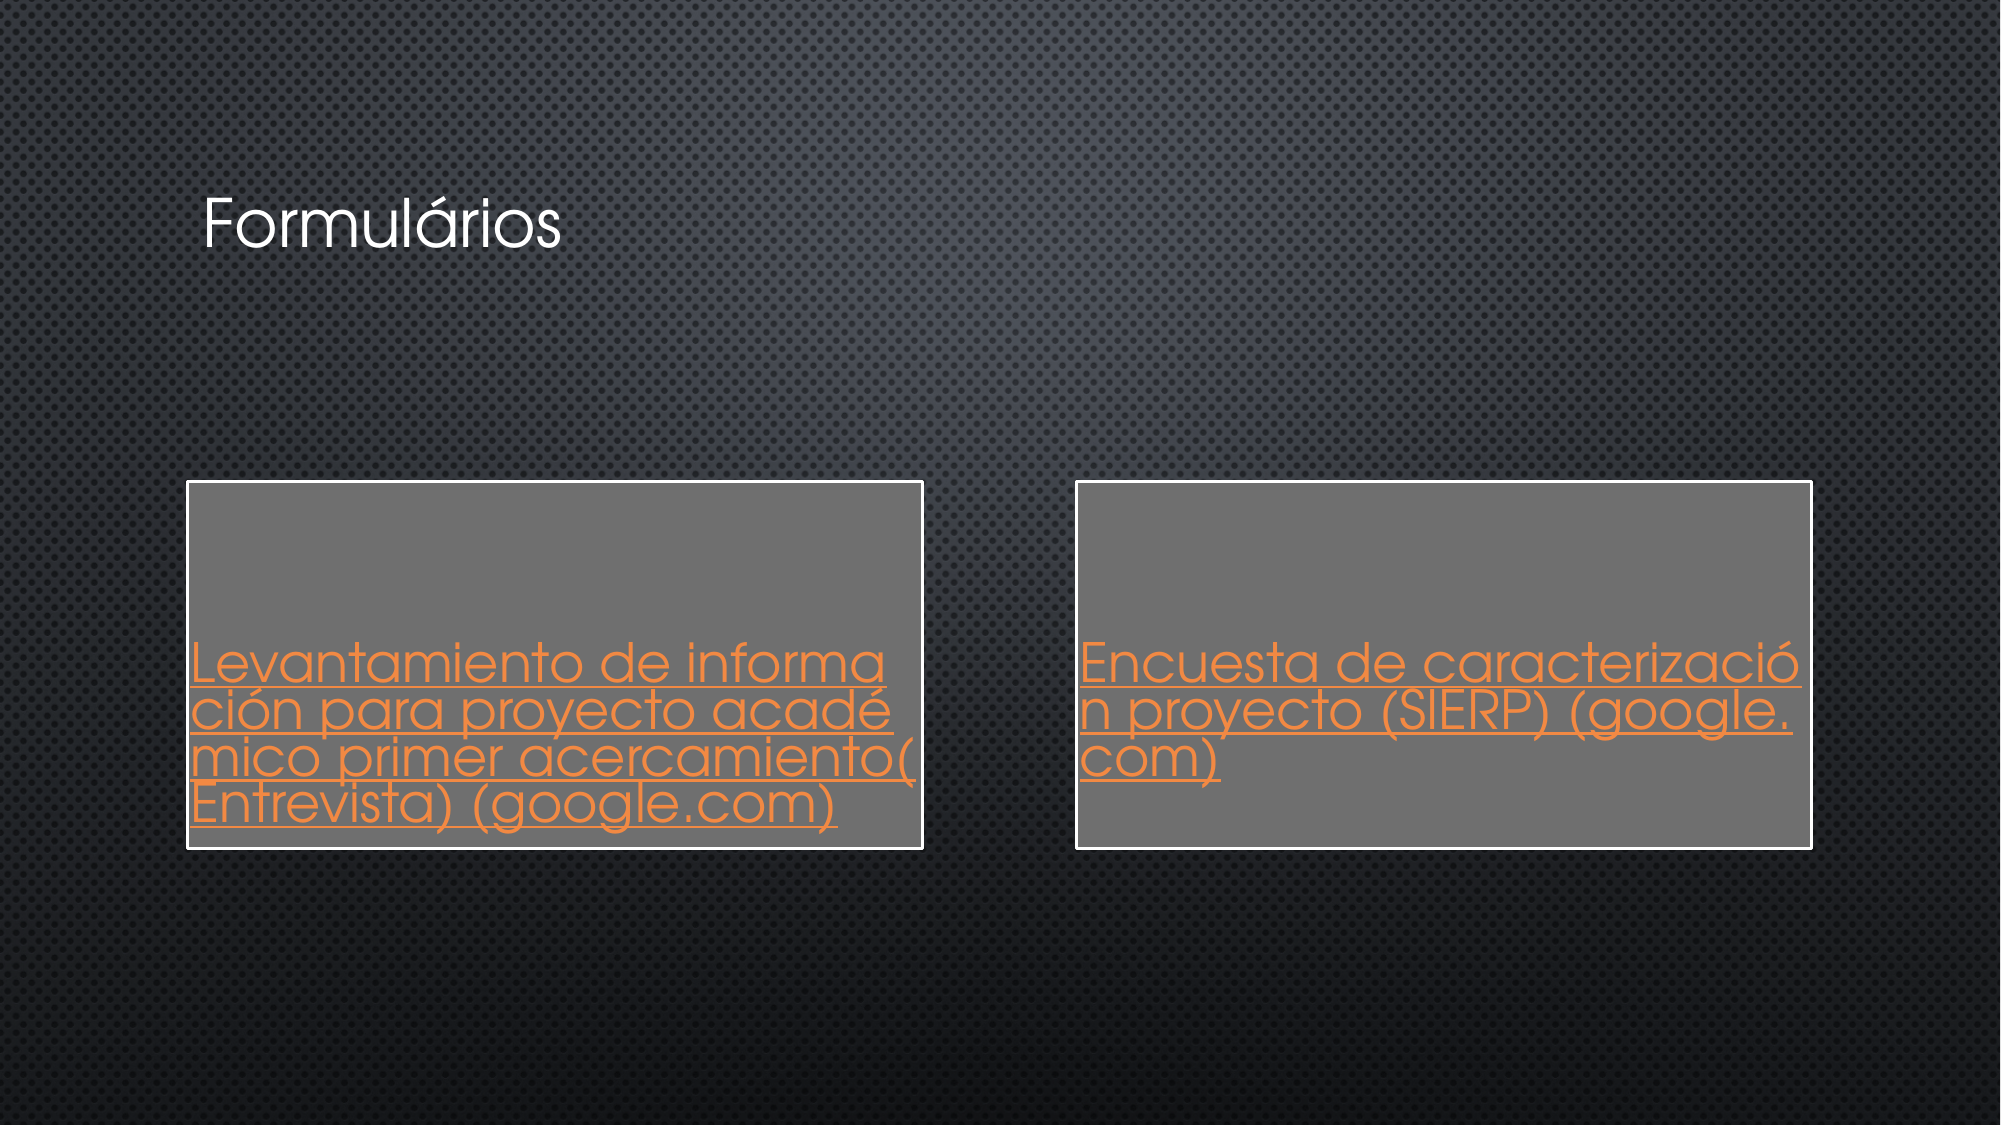

# Formulários
Levantamiento de información para proyecto académico primer acercamiento(Entrevista) (google.com)
Encuesta de caracterización proyecto (SIERP) (google.com)